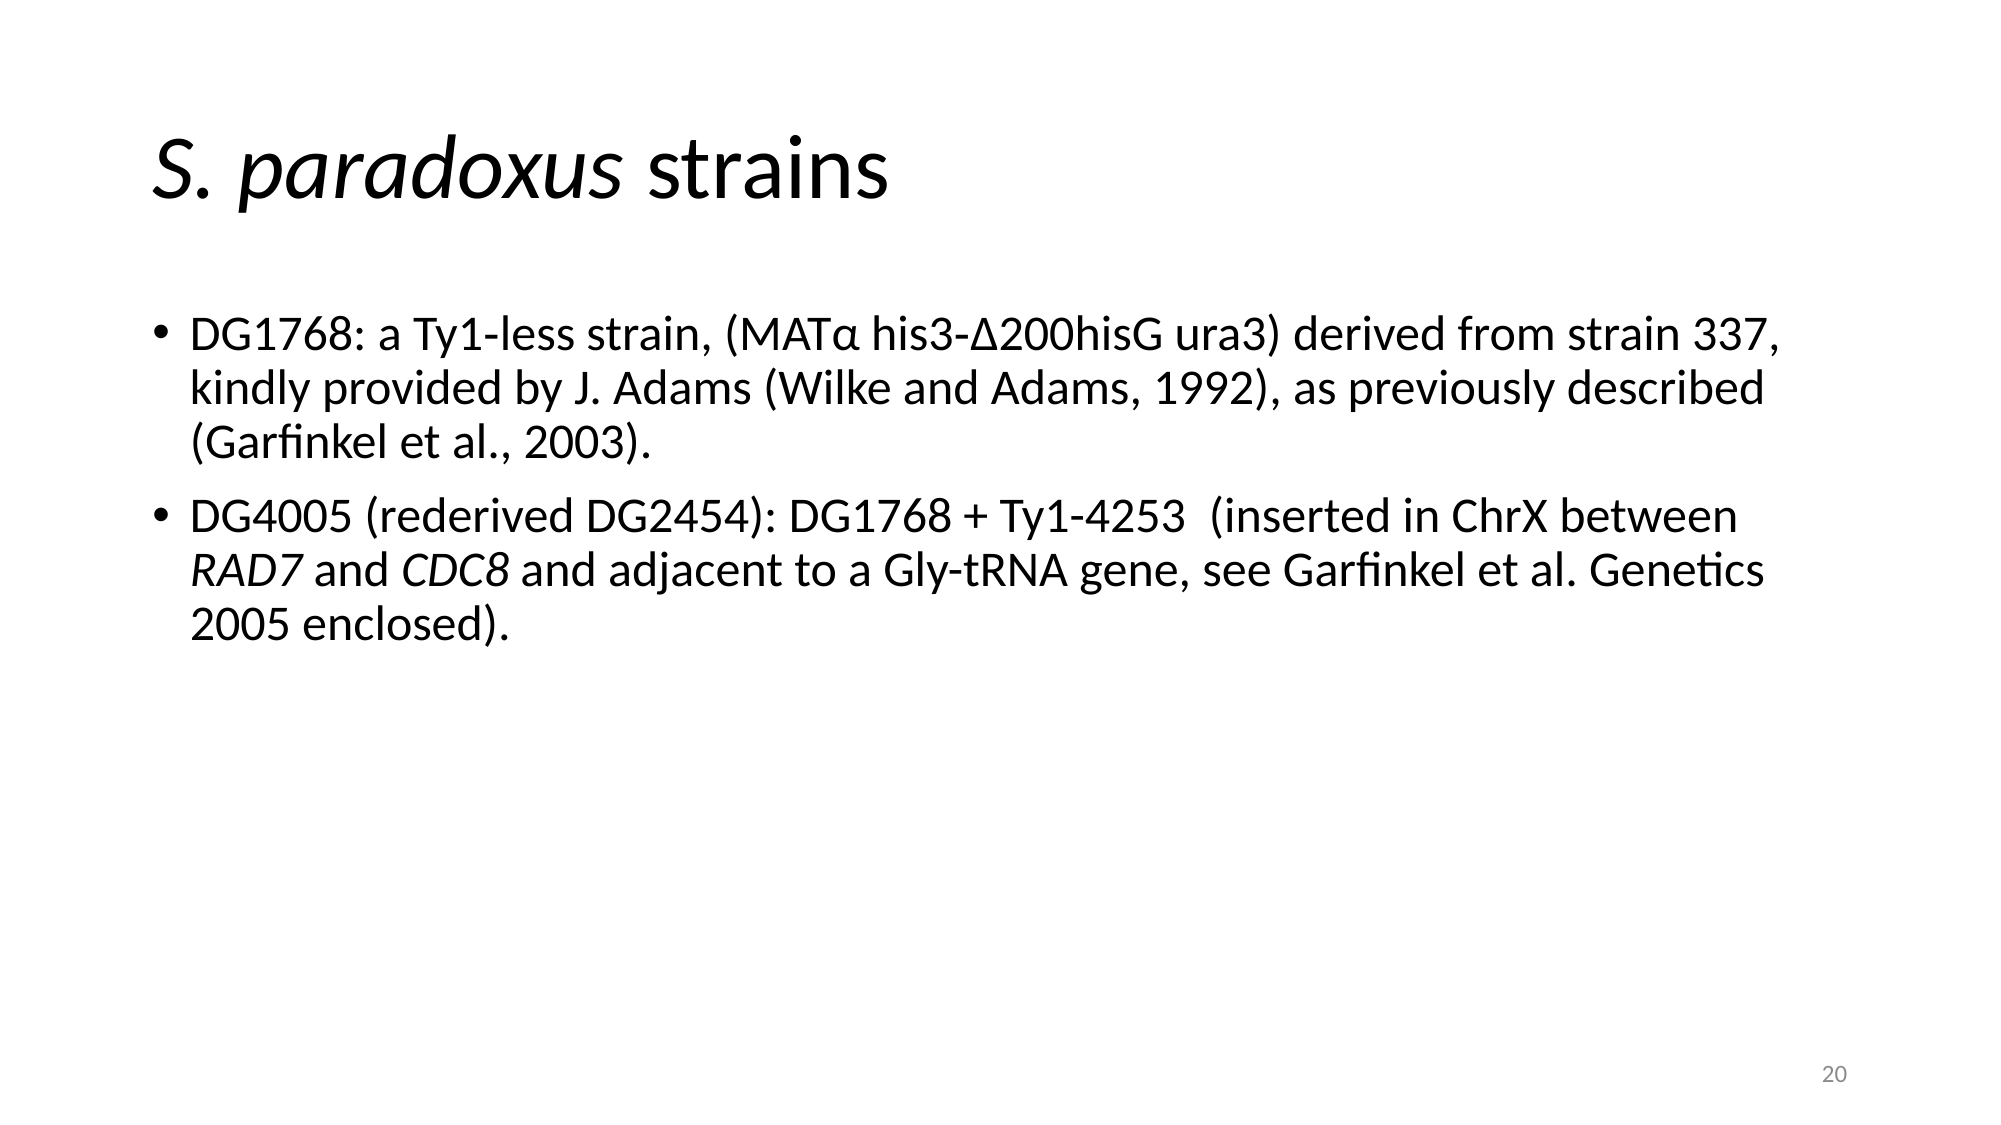

# S. paradoxus strains
DG1768: a Ty1‐less strain, (MATα his3‐Δ200hisG ura3) derived from strain 337, kindly provided by J. Adams (Wilke and Adams, 1992), as previously described (Garfinkel et al., 2003).
DG4005 (rederived DG2454): DG1768 + Ty1-4253  (inserted in ChrX between RAD7 and CDC8 and adjacent to a Gly-tRNA gene, see Garfinkel et al. Genetics 2005 enclosed).
20